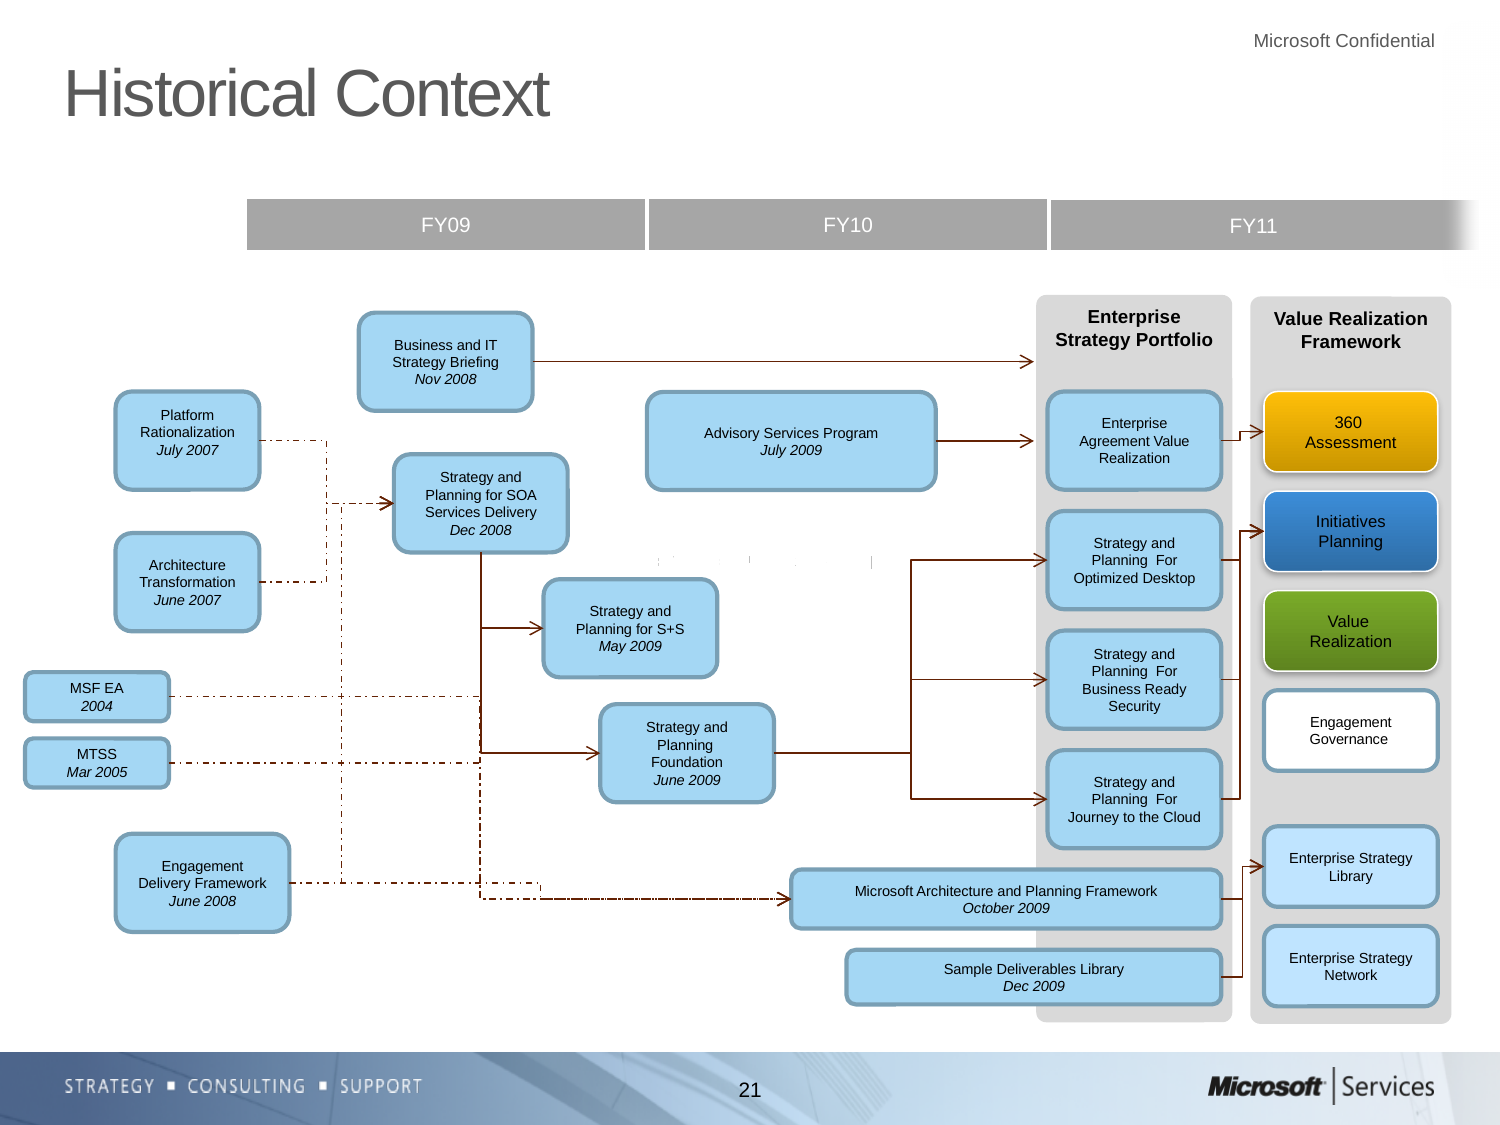

# Historical Context
FY09
FY10
FY11
Enterprise Strategy Portfolio
Value Realization Framework
Business and IT Strategy Briefing
Nov 2008
Platform Rationalization
July 2007

Enterprise Agreement Value Realization
360
Assessment
Advisory Services Program
July 2009
Strategy and Planning for SOA Services Delivery
Dec 2008
Initiatives Planning
Strategy and Planning  For Optimized Desktop
Architecture Transformation
June 2007
Strategy and Planning for S+S
May 2009
Value
Realization
Strategy and Planning  For Business Ready Security
MSF EA
2004
Engagement Governance
Strategy and Planning  Foundation
June 2009
MTSS
Mar 2005
Strategy and Planning  For Journey to the Cloud
Enterprise Strategy Library
Engagement Delivery Framework
June 2008
Microsoft Architecture and Planning Framework
October 2009
Enterprise Strategy Network
Sample Deliverables Library
Dec 2009